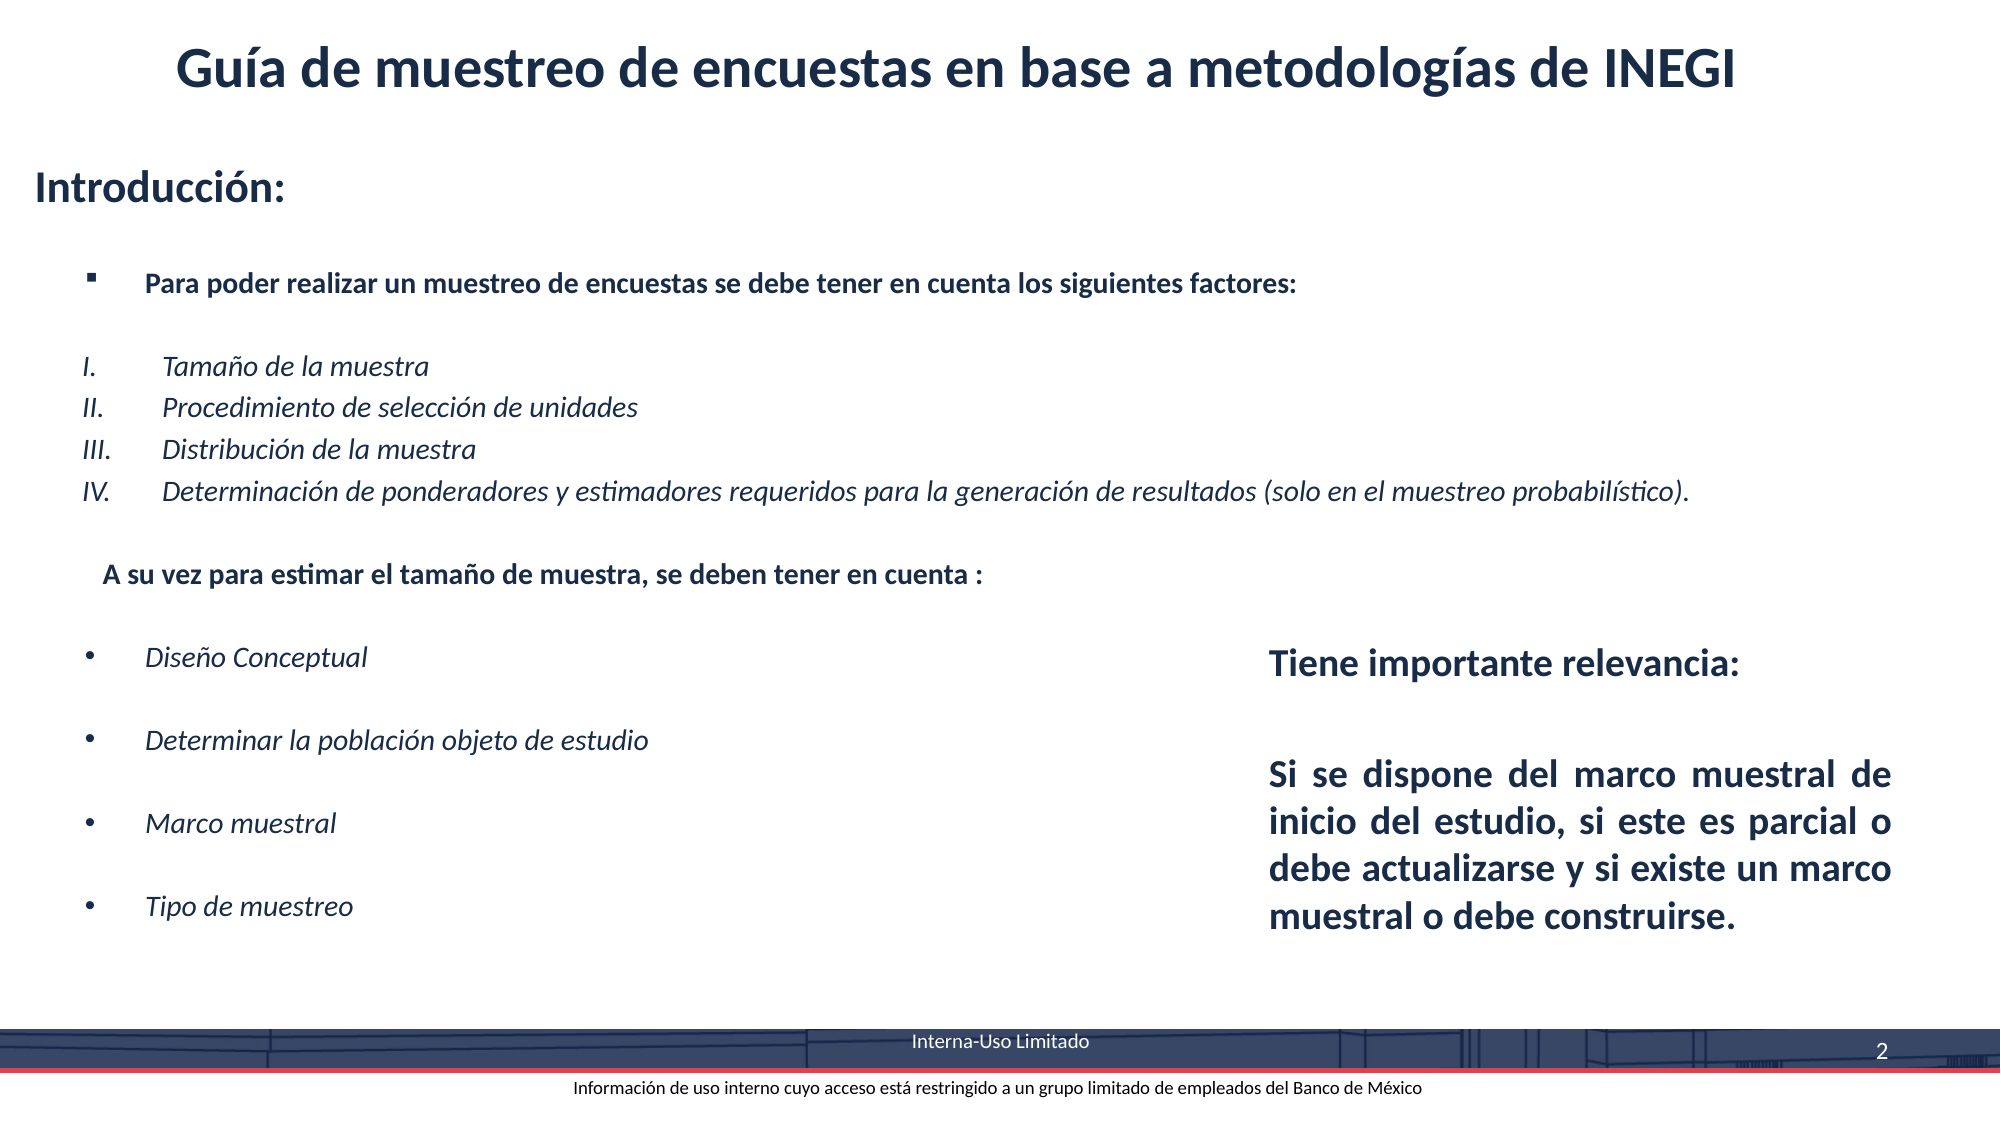

Guía de muestreo de encuestas en base a metodologías de INEGI

Introducción:

Para poder realizar un muestreo de encuestas se debe tener en cuenta los siguientes factores:

Tamaño de la muestra
Procedimiento de selección de unidades
Distribución de la muestra
Determinación de ponderadores y estimadores requeridos para la generación de resultados (solo en el muestreo probabilístico).

A su vez para estimar el tamaño de muestra, se deben tener en cuenta :

Diseño Conceptual

Determinar la población objeto de estudio

Marco muestral

Tipo de muestreo

Tiene importante relevancia:

Si se dispone del marco muestral de inicio del estudio, si este es parcial o debe actualizarse y si existe un marco muestral o debe construirse.

 Interna-Uso Limitado

Información de uso interno cuyo acceso está restringido a un grupo limitado de empleados del Banco de México